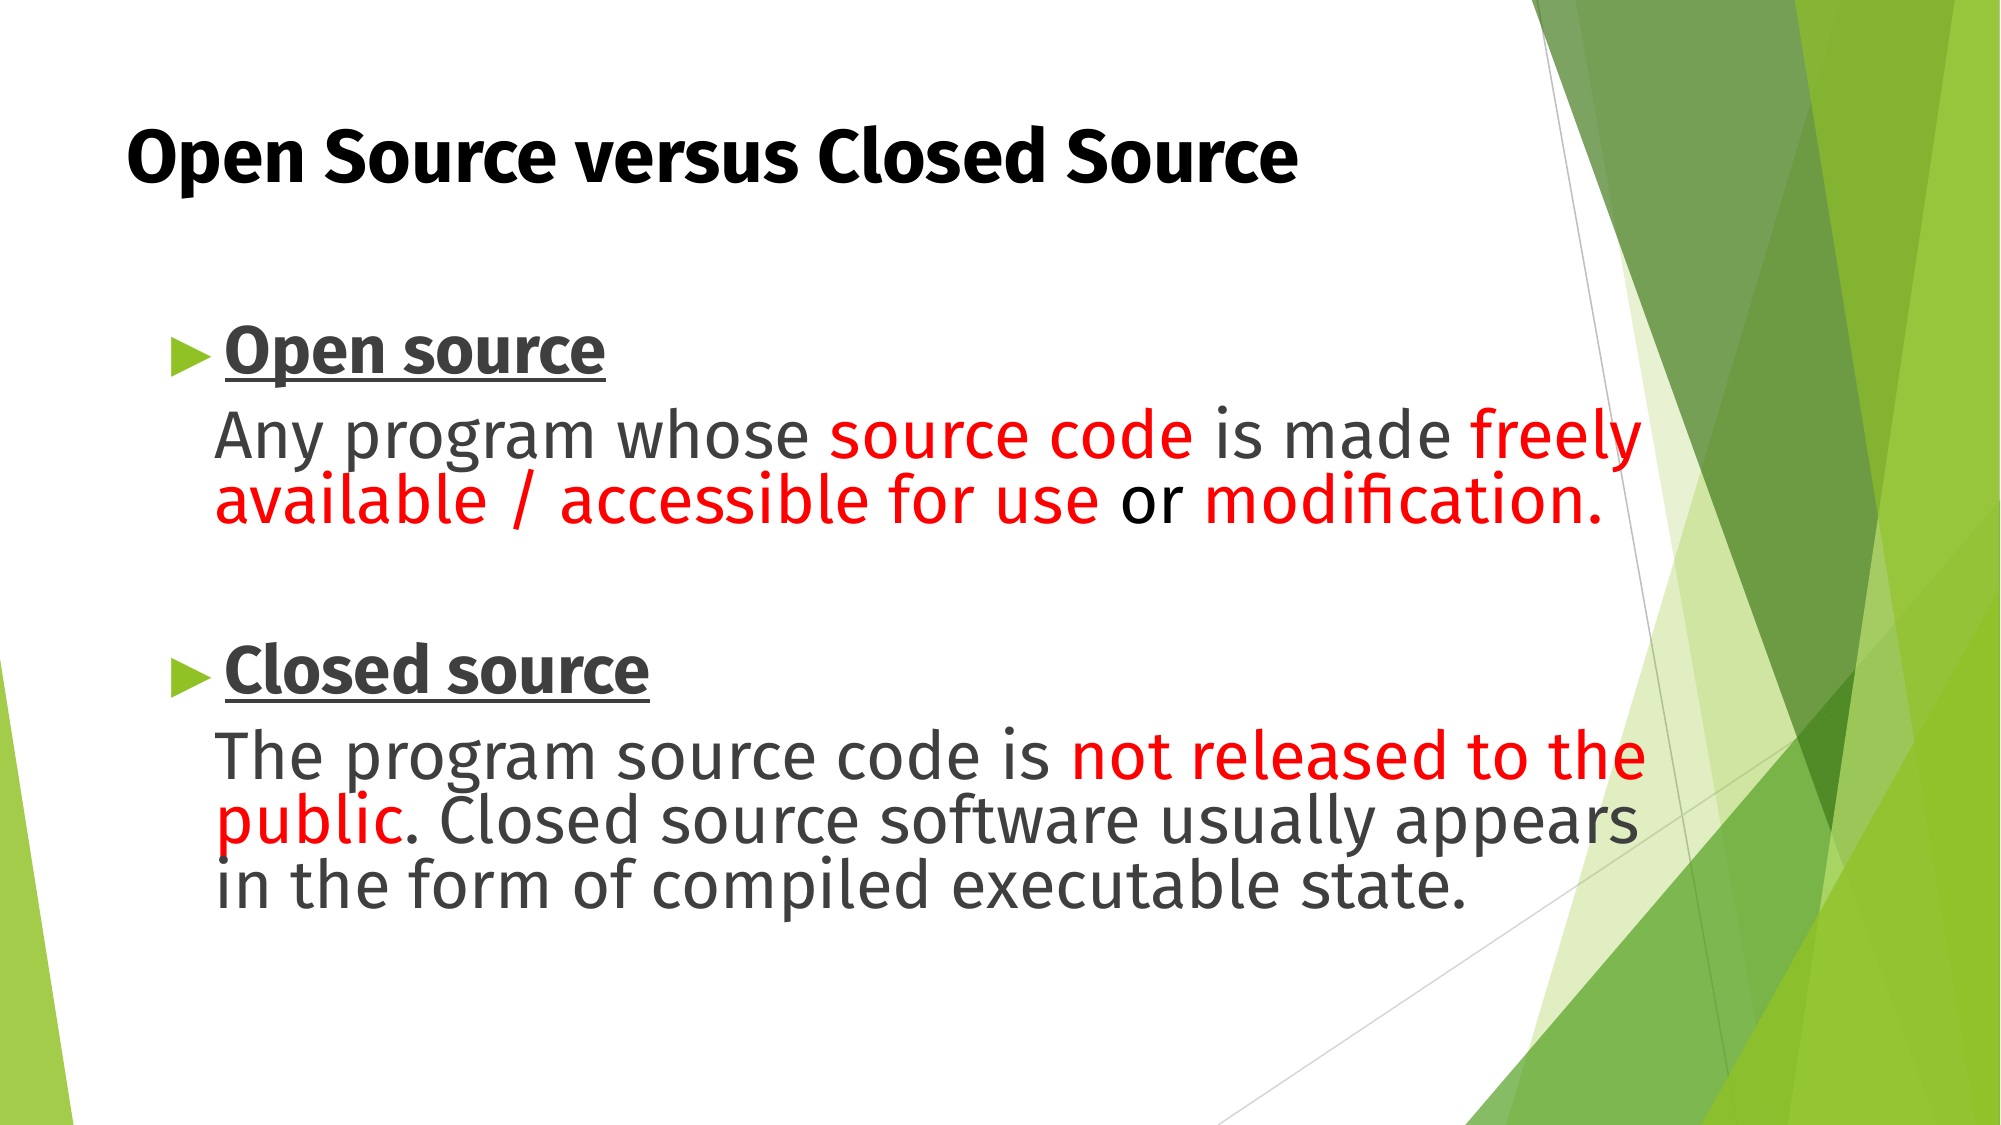

# Open Source versus Closed Source
Open source
	Any program whose source code is made freely available / accessible for use or modification.

Closed source
	The program source code is not released to the public. Closed source software usually appears in the form of compiled executable state.